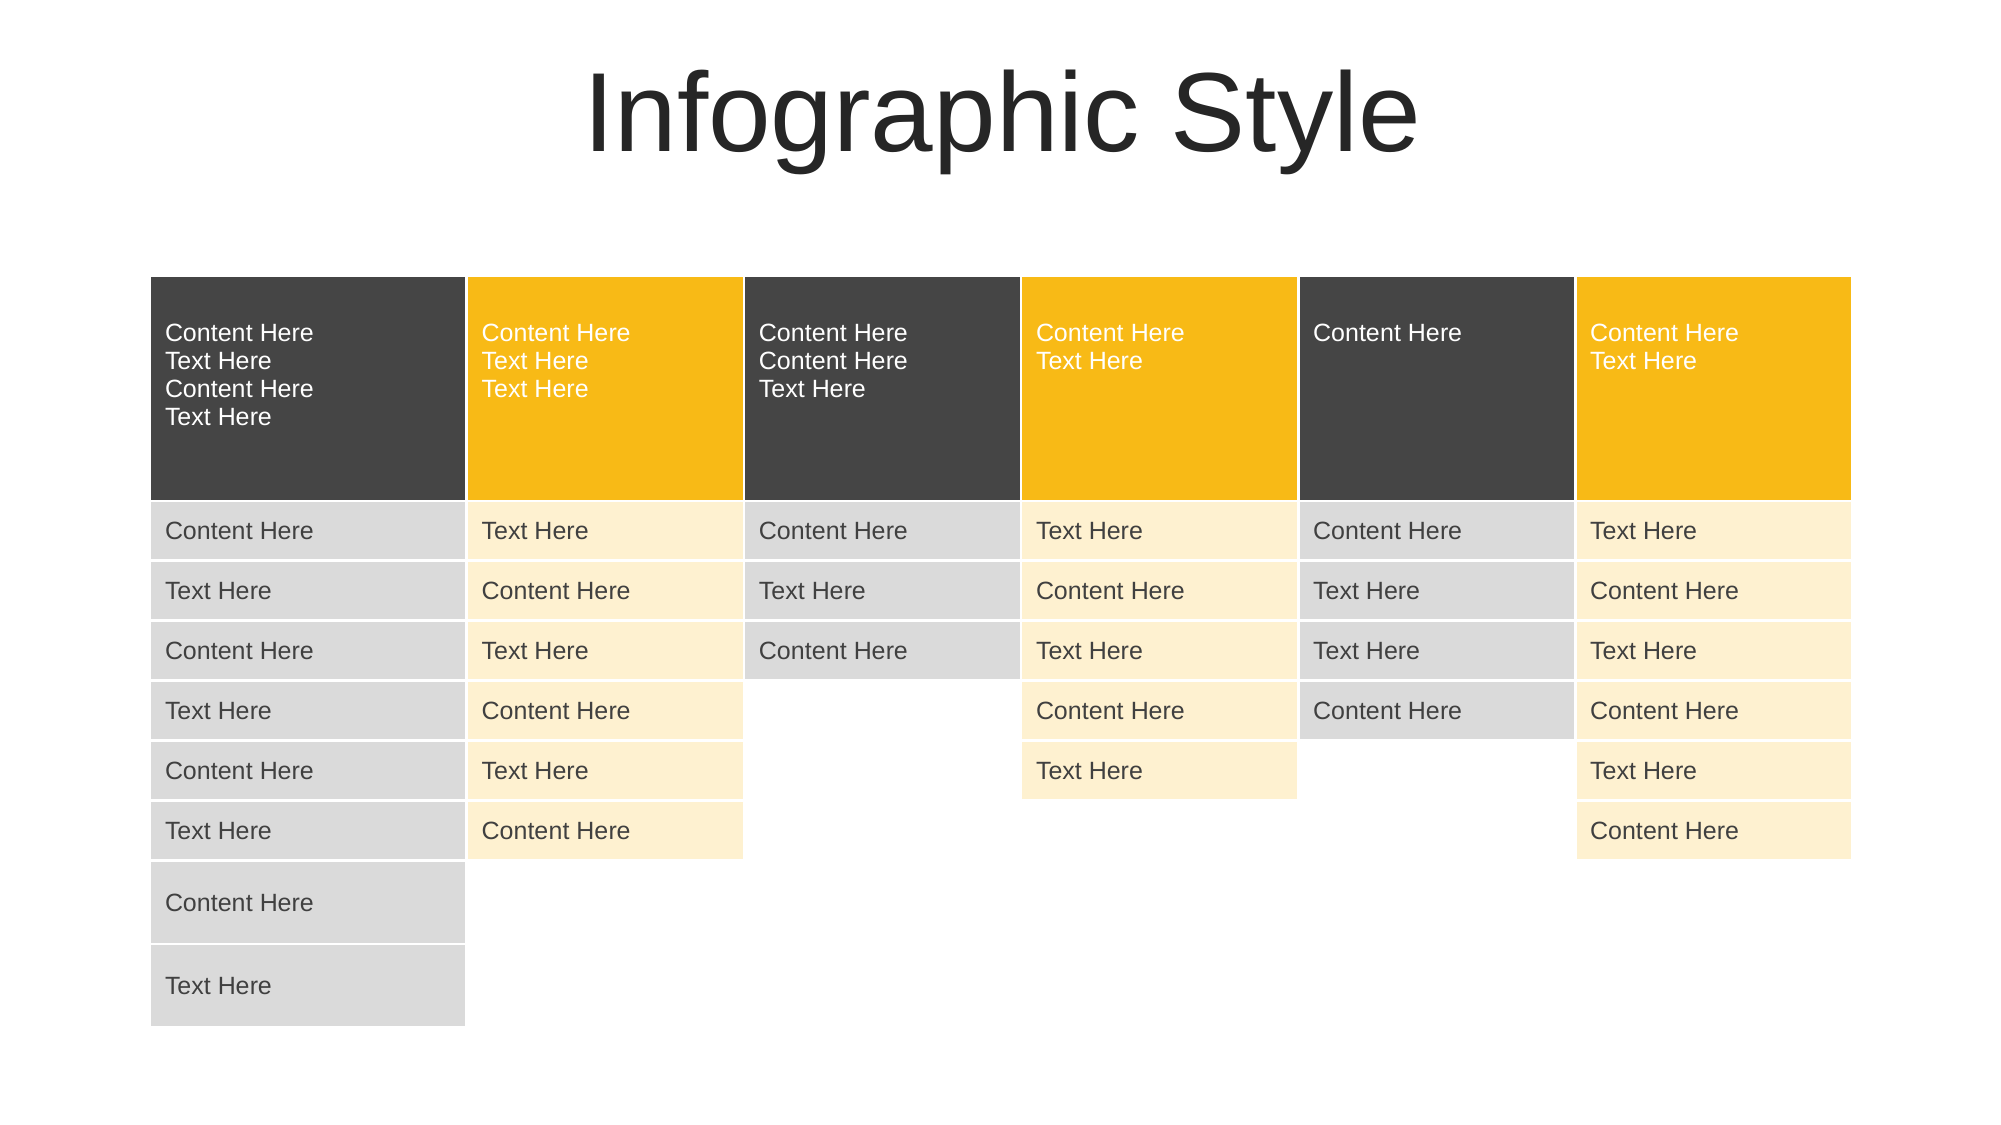

Infographic Style
| Content Here Text Here Content Here Text Here | Content Here Text Here Text Here | Content Here Content Here Text Here | Content Here Text Here | Content Here | Content Here Text Here |
| --- | --- | --- | --- | --- | --- |
| Content Here | Text Here | Content Here | Text Here | Content Here | Text Here |
| Text Here | Content Here | Text Here | Content Here | Text Here | Content Here |
| Content Here | Text Here | Content Here | Text Here | Text Here | Text Here |
| Text Here | Content Here |  | Content Here | Content Here | Content Here |
| Content Here | Text Here |  | Text Here |  | Text Here |
| Text Here | Content Here |  |  |  | Content Here |
| Content Here |  |  |  |  |  |
| Text Here |  |  |  |  |  |